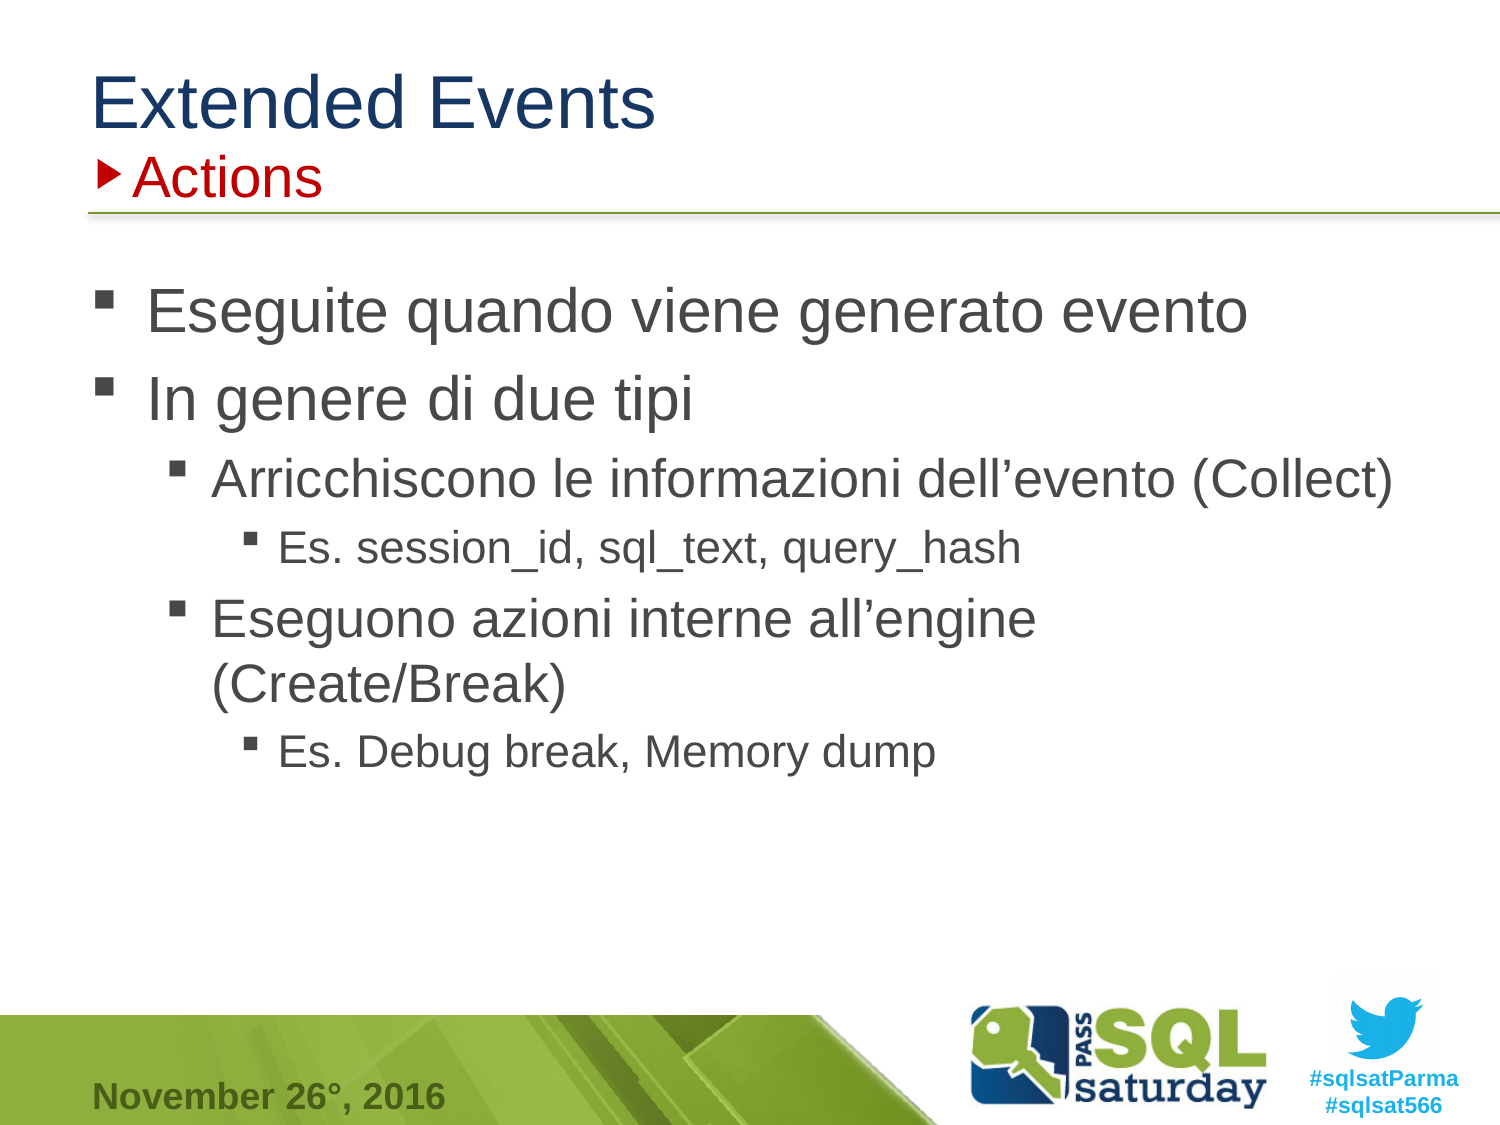

# Extended Events
Actions
Eseguite quando viene generato evento
In genere di due tipi
Arricchiscono le informazioni dell’evento (Collect)
Es. session_id, sql_text, query_hash
Eseguono azioni interne all’engine (Create/Break)
Es. Debug break, Memory dump